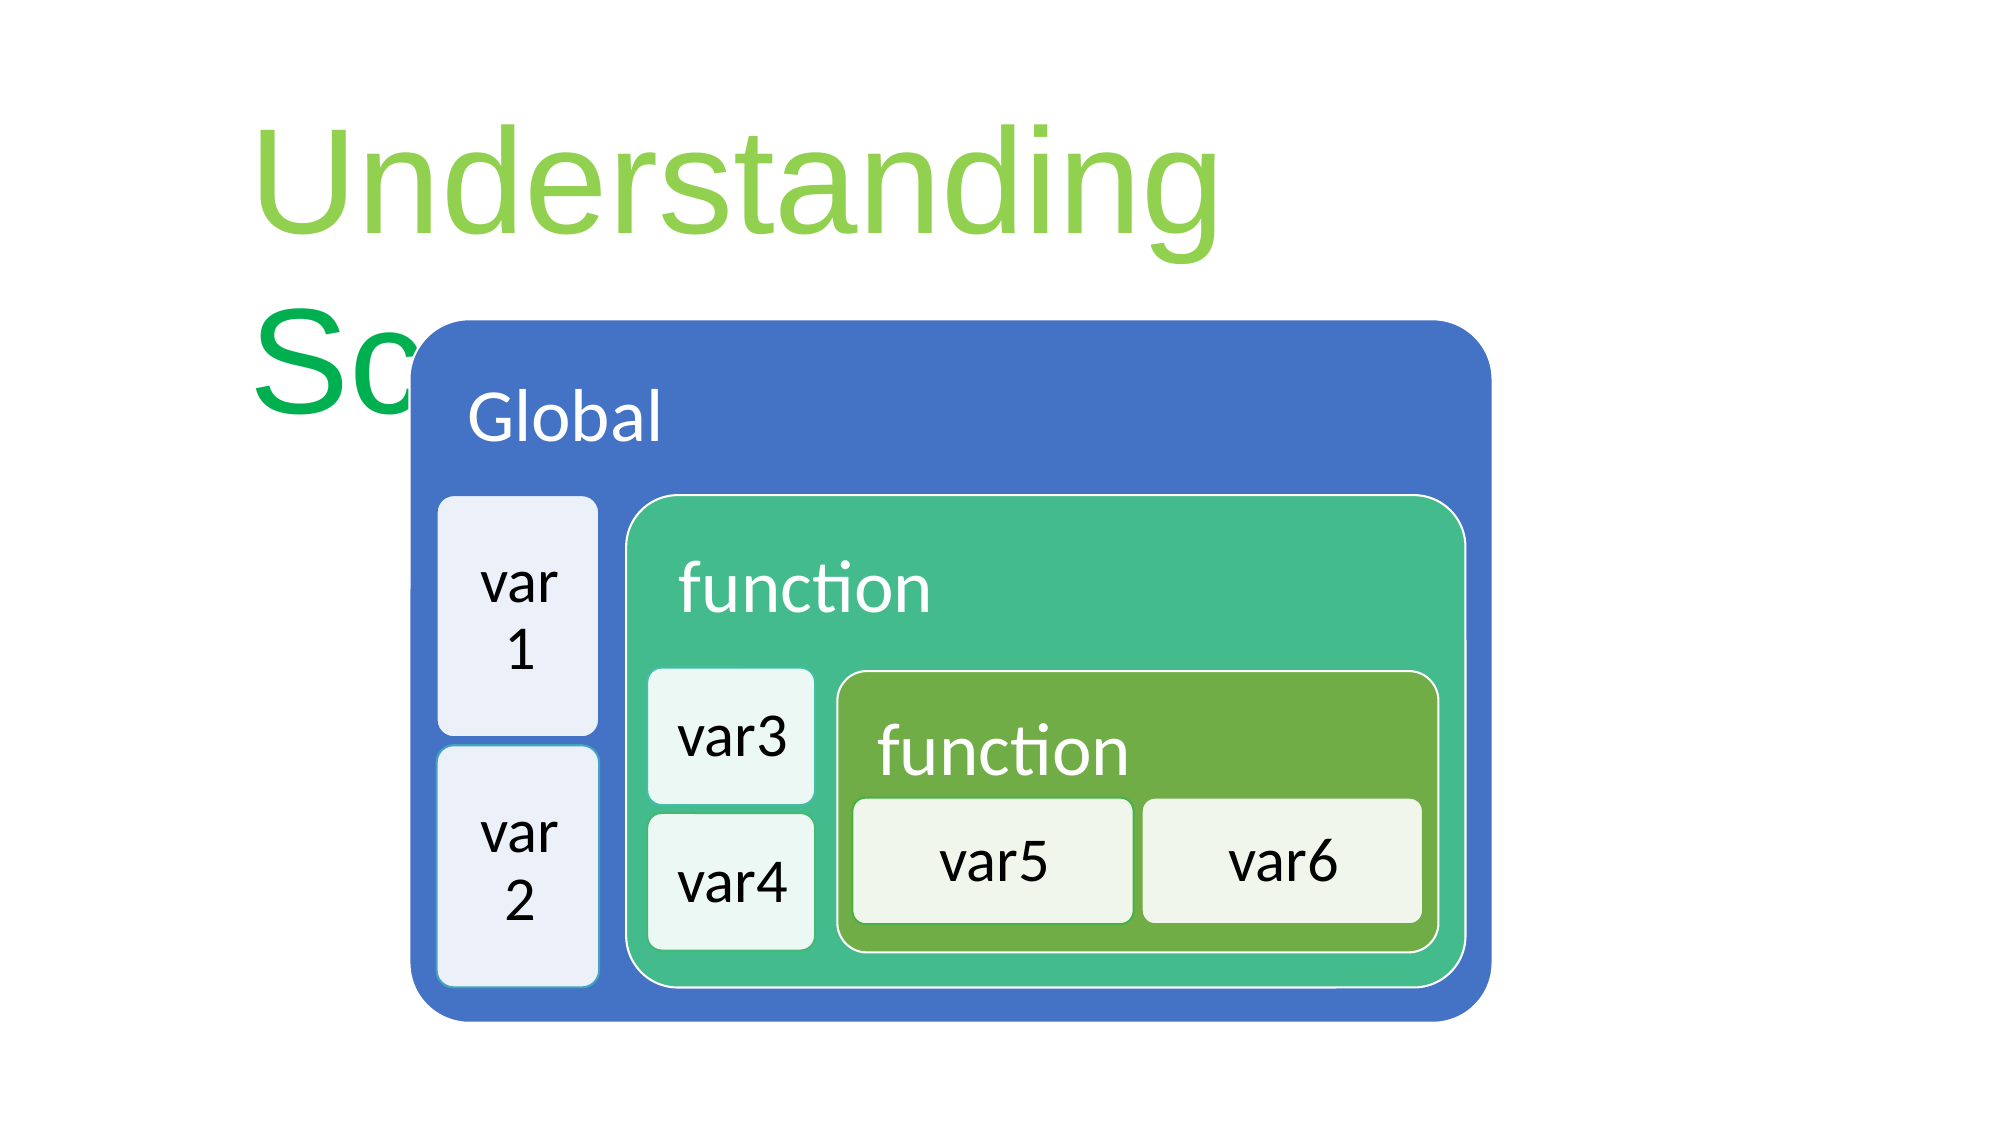

Understanding  Scopes
Global
var1
var2
function
var3
var4
function
var5
var6